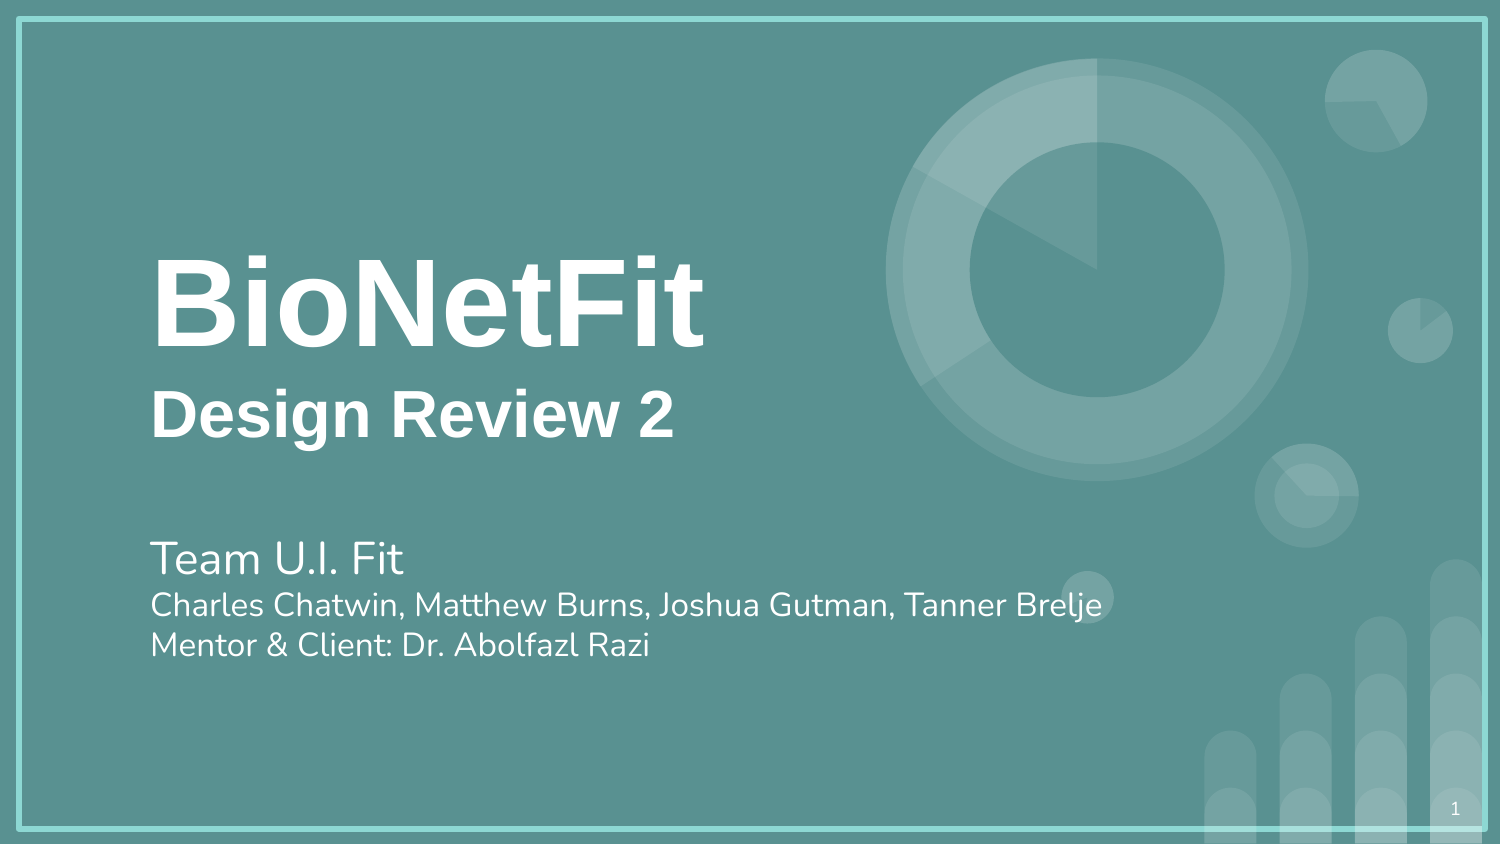

# BioNetFit
Design Review 2
Team U.I. Fit
Charles Chatwin, Matthew Burns, Joshua Gutman, Tanner Brelje
Mentor & Client: Dr. Abolfazl Razi
1